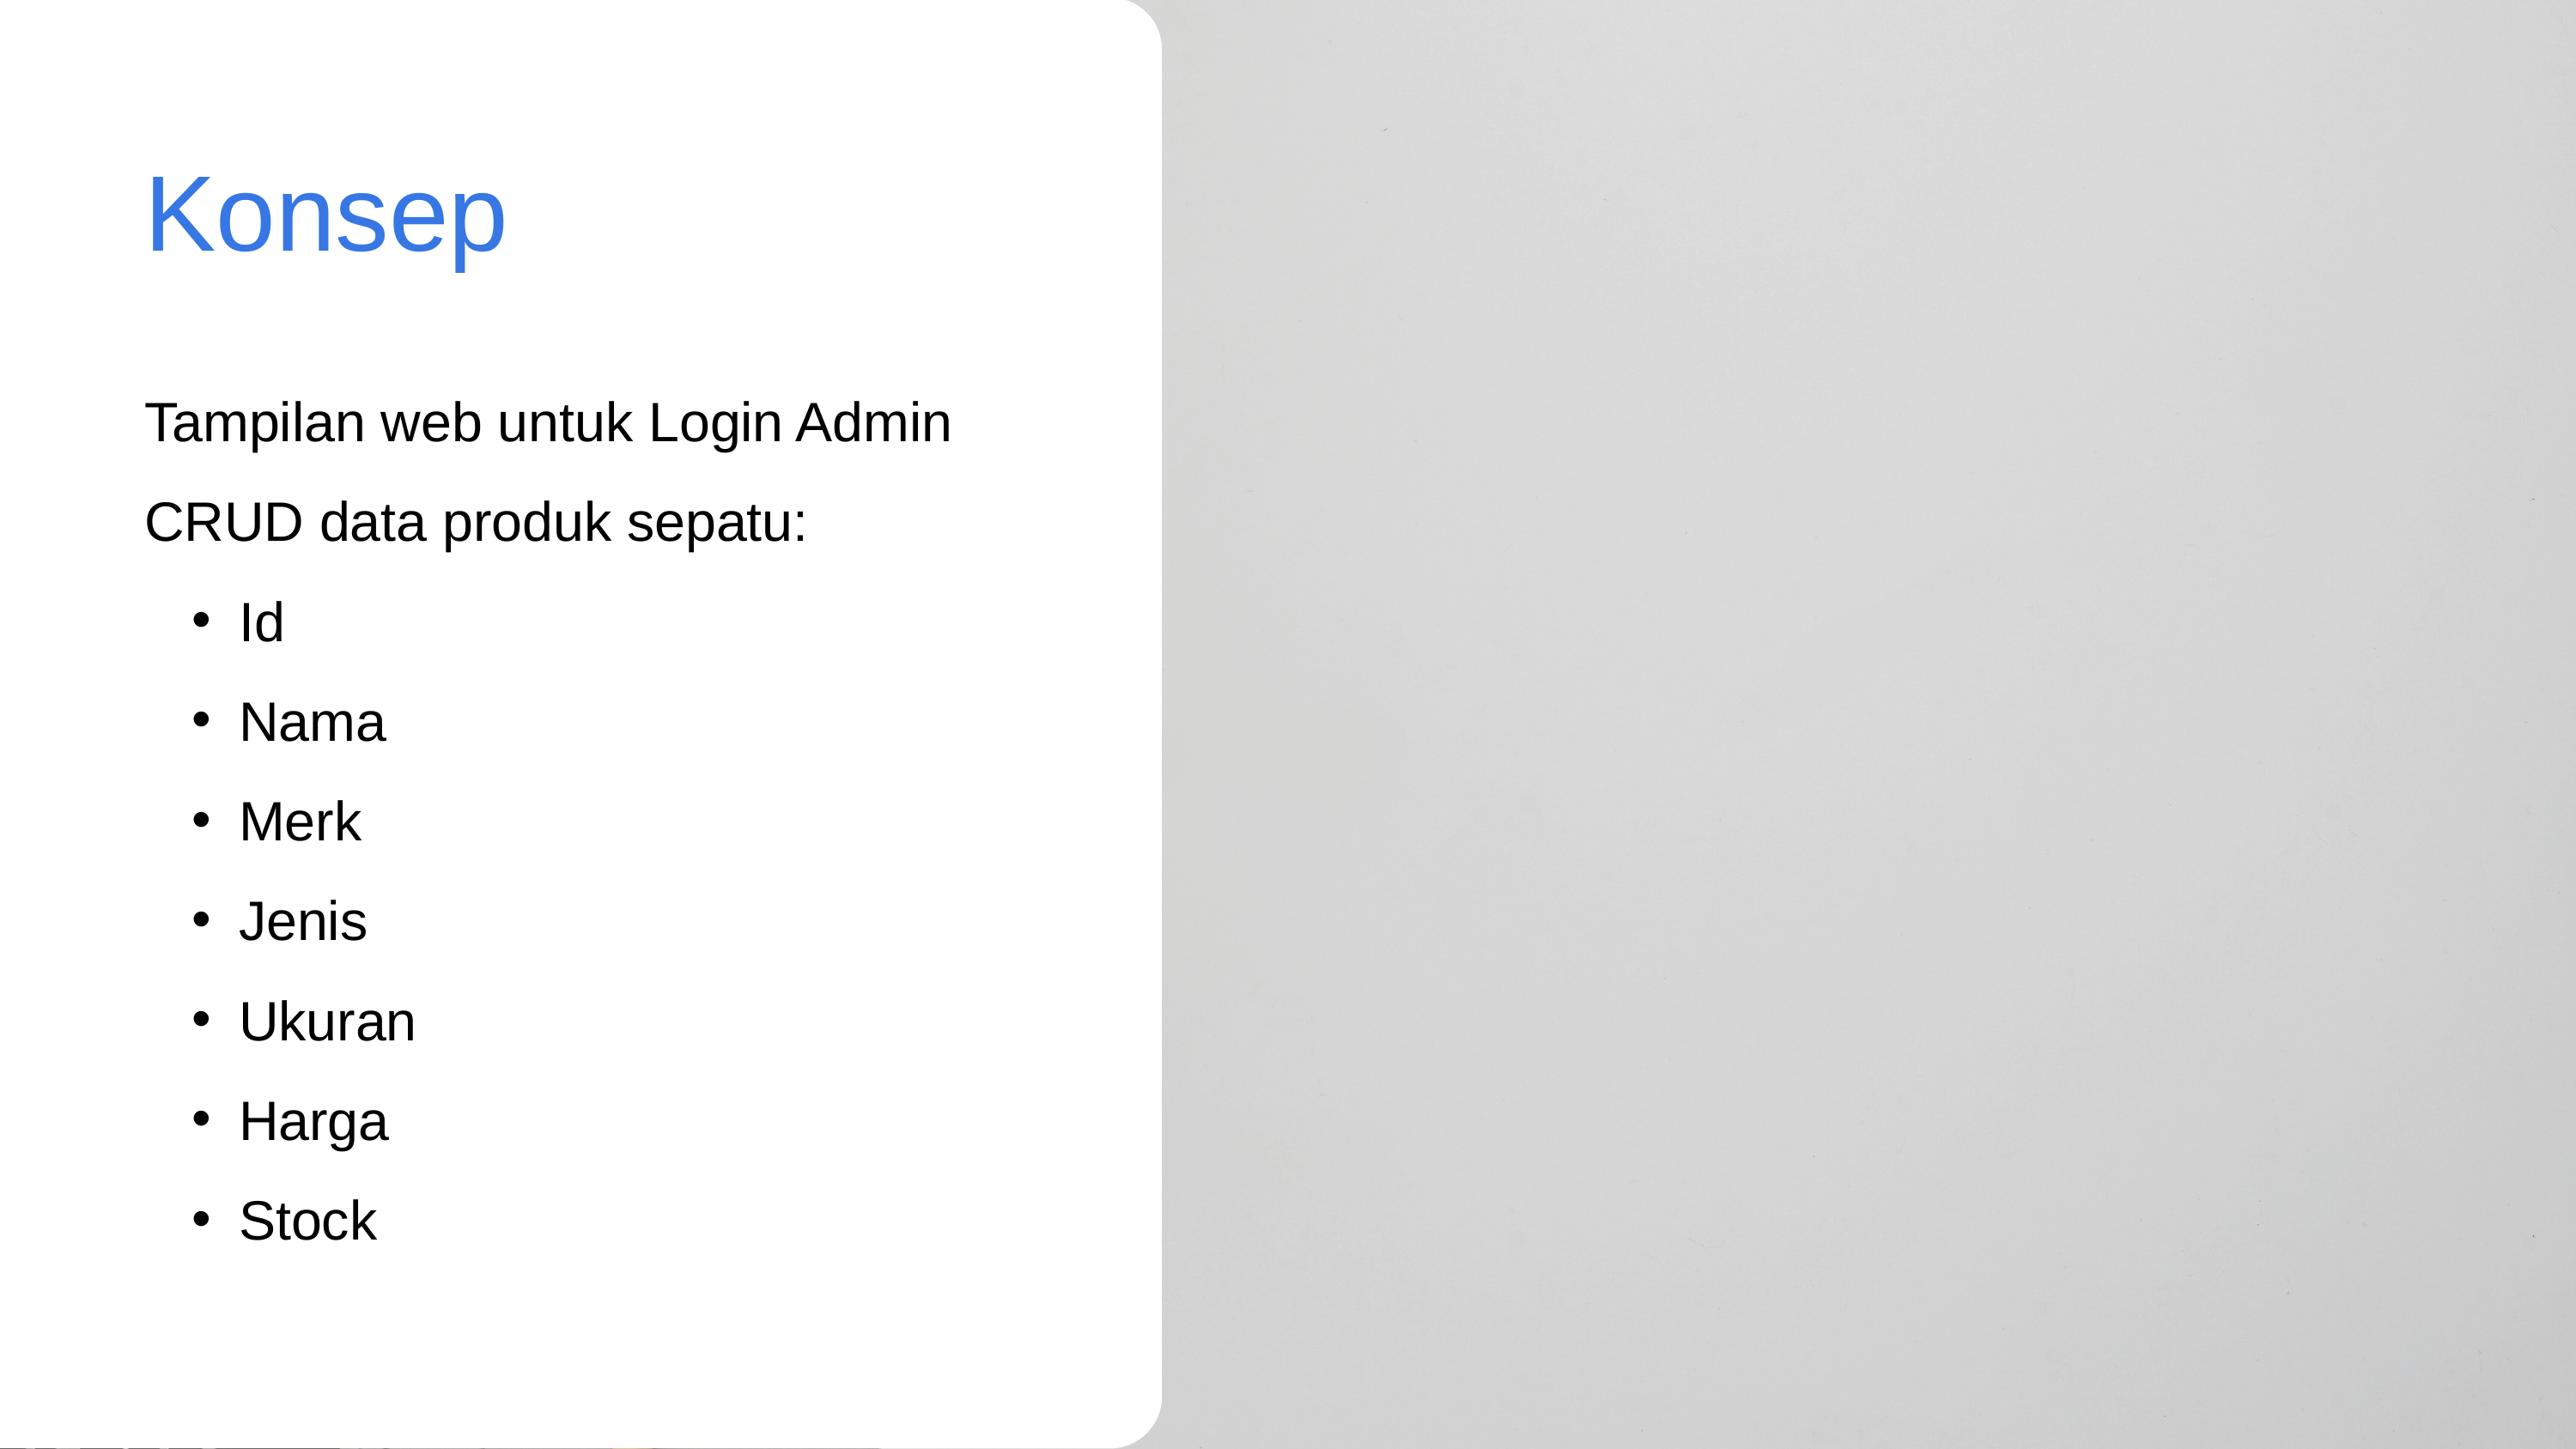

Konsep
Tampilan web untuk Login Admin
CRUD data produk sepatu:
Id
Nama
Merk
Jenis
Ukuran
Harga
Stock